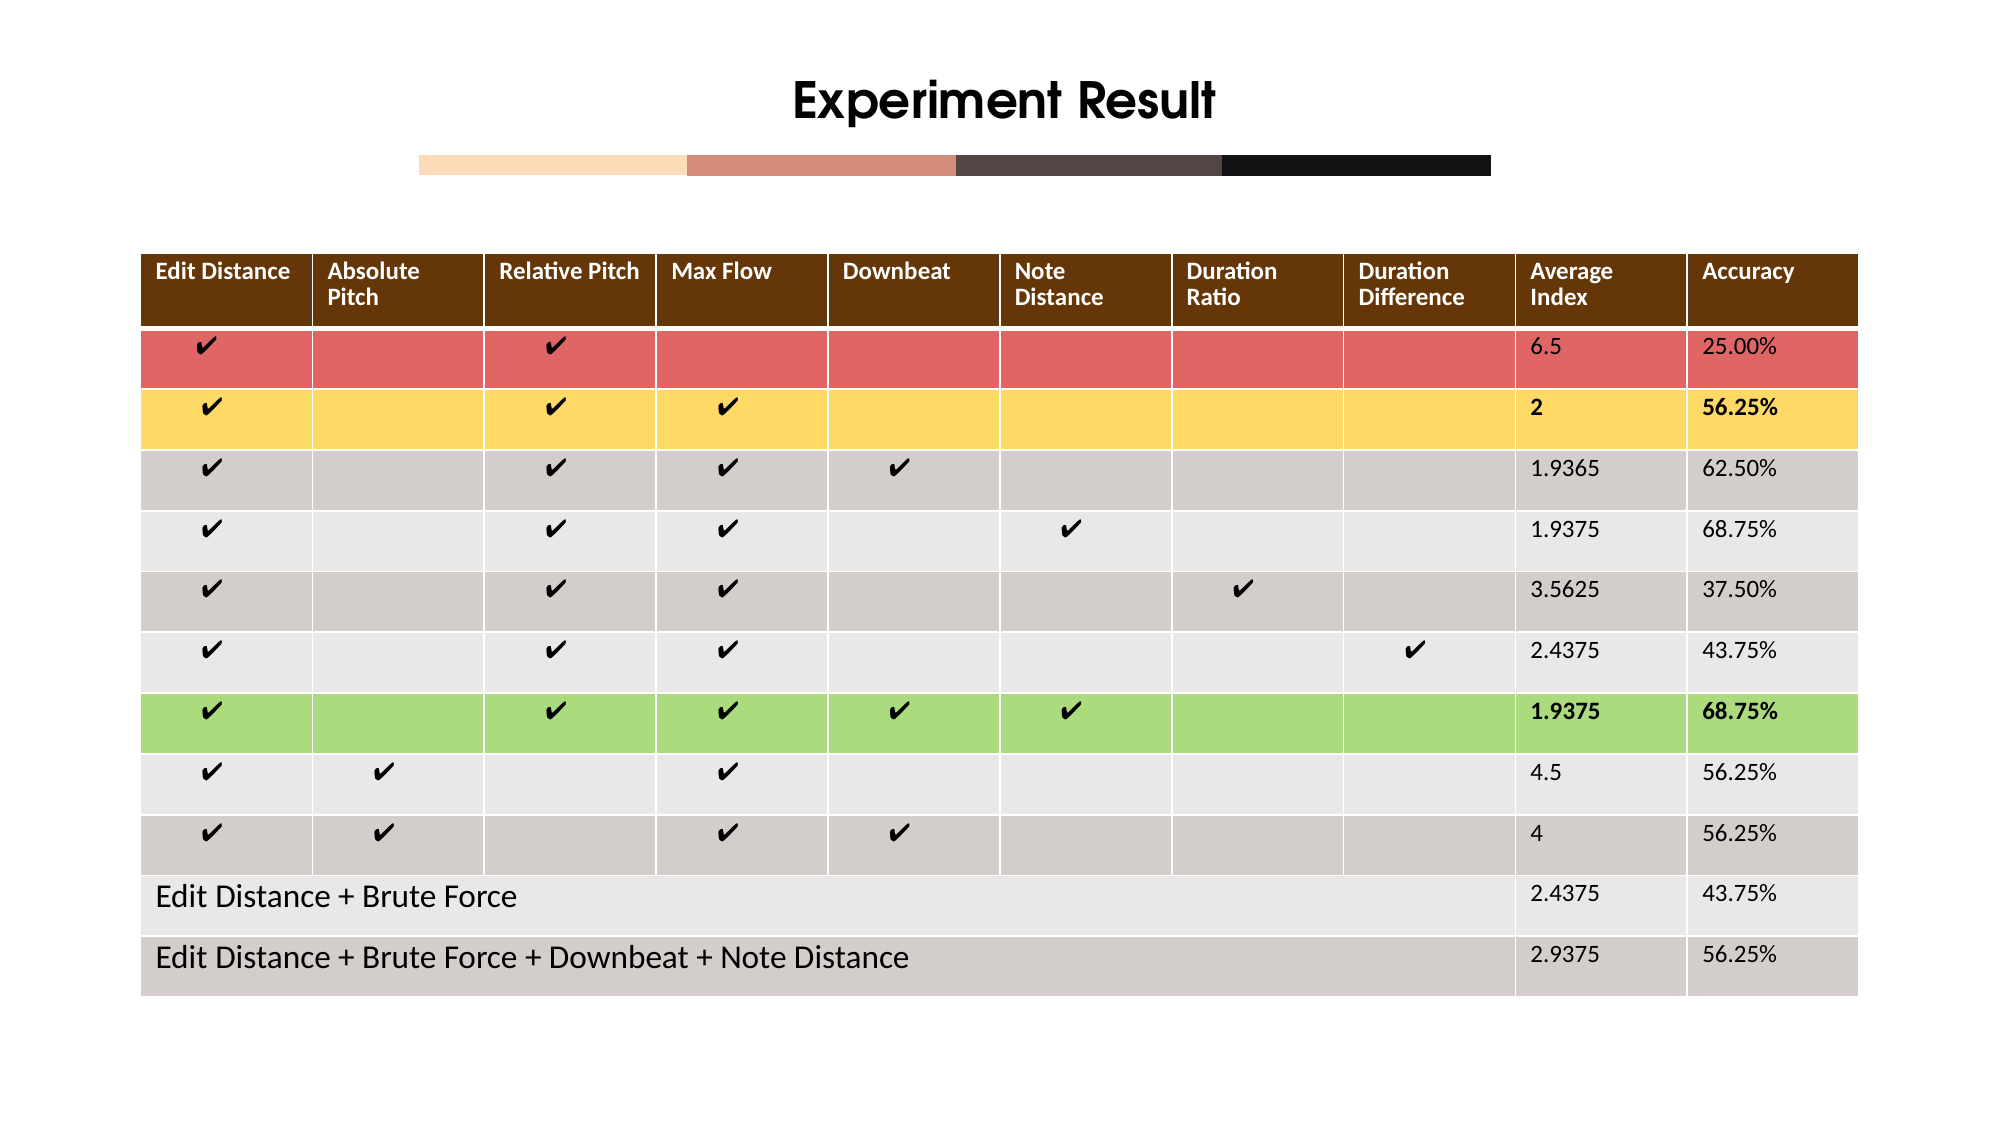

# Experiment Result
| Edit Distance | Absolute Pitch | Relative Pitch | Max Flow | Downbeat | Note Distance | Duration Ratio | Duration Difference | Average Index | Accuracy |
| --- | --- | --- | --- | --- | --- | --- | --- | --- | --- |
| ✔ |  | ✔ |  |  |  |  |  | 6.5 | 25.00% |
| ✔ |  | ✔ | ✔ |  |  |  |  | 2 | 56.25% |
| ✔ |  | ✔ | ✔ | ✔ |  |  |  | 1.9365 | 62.50% |
| ✔ |  | ✔ | ✔ |  | ✔ |  |  | 1.9375 | 68.75% |
| ✔ |  | ✔ | ✔ |  |  | ✔ |  | 3.5625 | 37.50% |
| ✔ |  | ✔ | ✔ |  |  |  | ✔ | 2.4375 | 43.75% |
| ✔ |  | ✔ | ✔ | ✔ | ✔ |  |  | 1.9375 | 68.75% |
| ✔ | ✔ |  | ✔ |  |  |  |  | 4.5 | 56.25% |
| ✔ | ✔ |  | ✔ | ✔ |  |  |  | 4 | 56.25% |
| Edit Distance + Brute Force |  |  |  |  |  |  |  | 2.4375 | 43.75% |
| Edit Distance + Brute Force + Downbeat + Note Distance |  |  |  |  |  |  |  | 2.9375 | 56.25% |